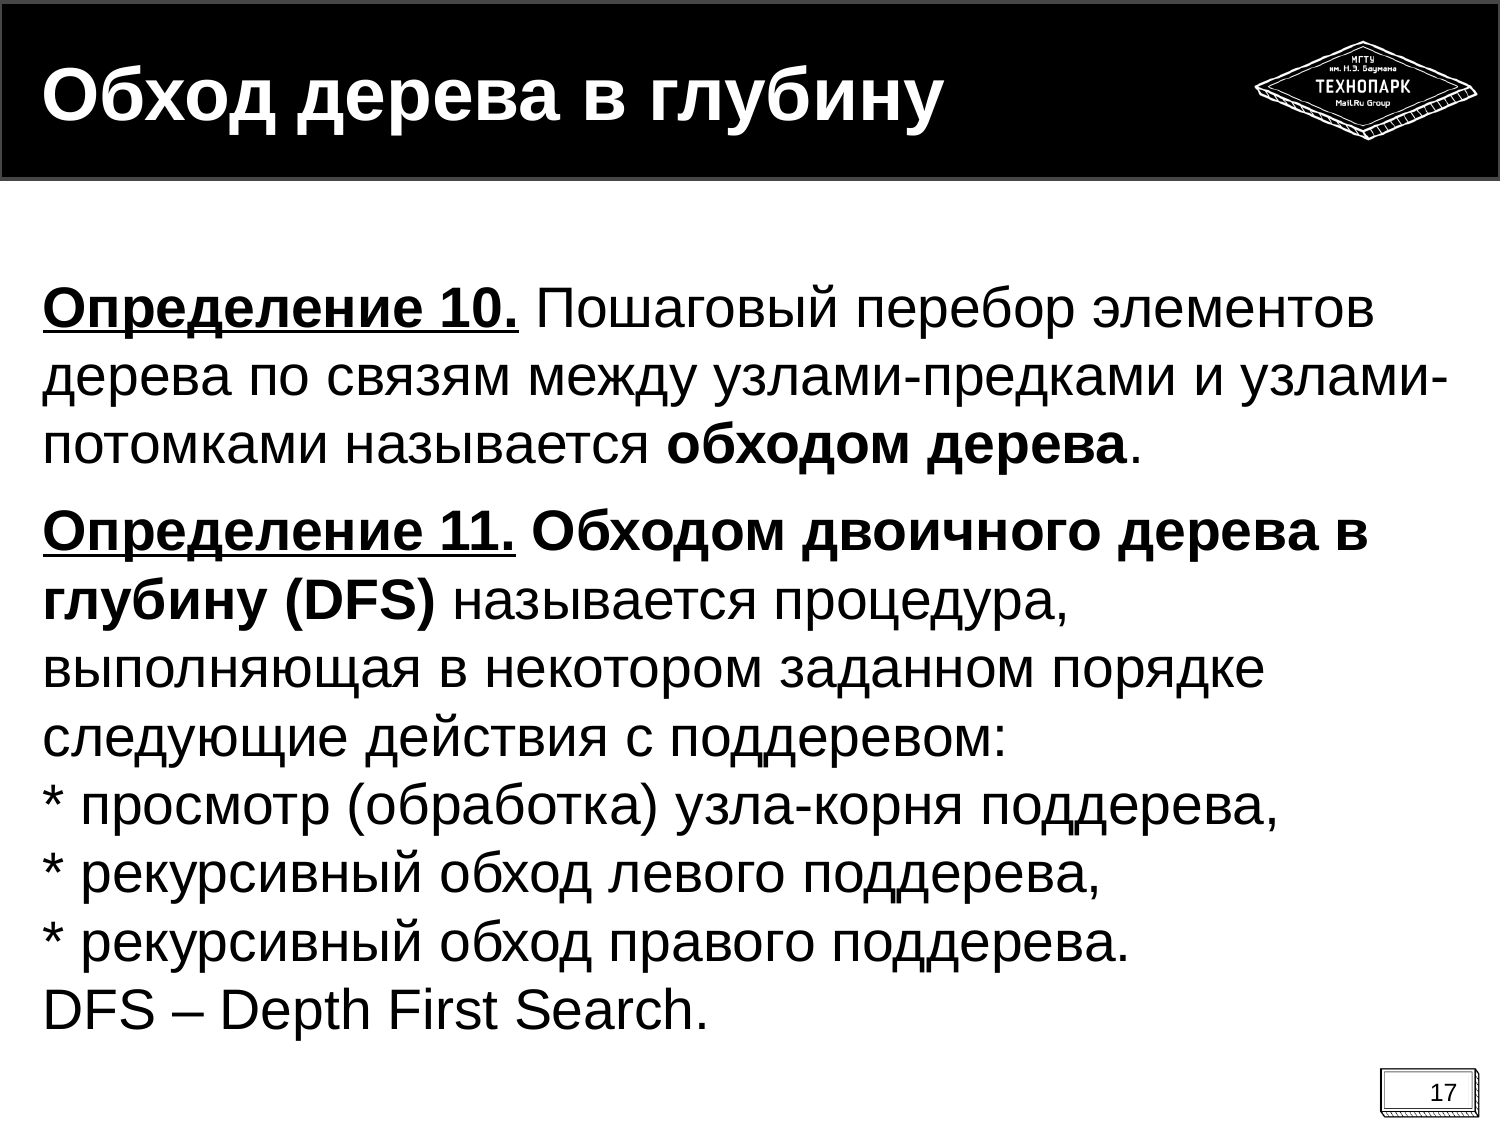

# Обход дерева в глубину
Определение 10. Пошаговый перебор элементов дерева по связям между узлами-предками и узлами-потомками называется обходом дерева.
Определение 11. Обходом двоичного дерева в глубину (DFS) называется процедура, выполняющая в некотором заданном порядке следующие действия с поддеревом:
* просмотр (обработка) узла-корня поддерева,
* рекурсивный обход левого поддерева,
* рекурсивный обход правого поддерева.
DFS – Depth First Search.
17